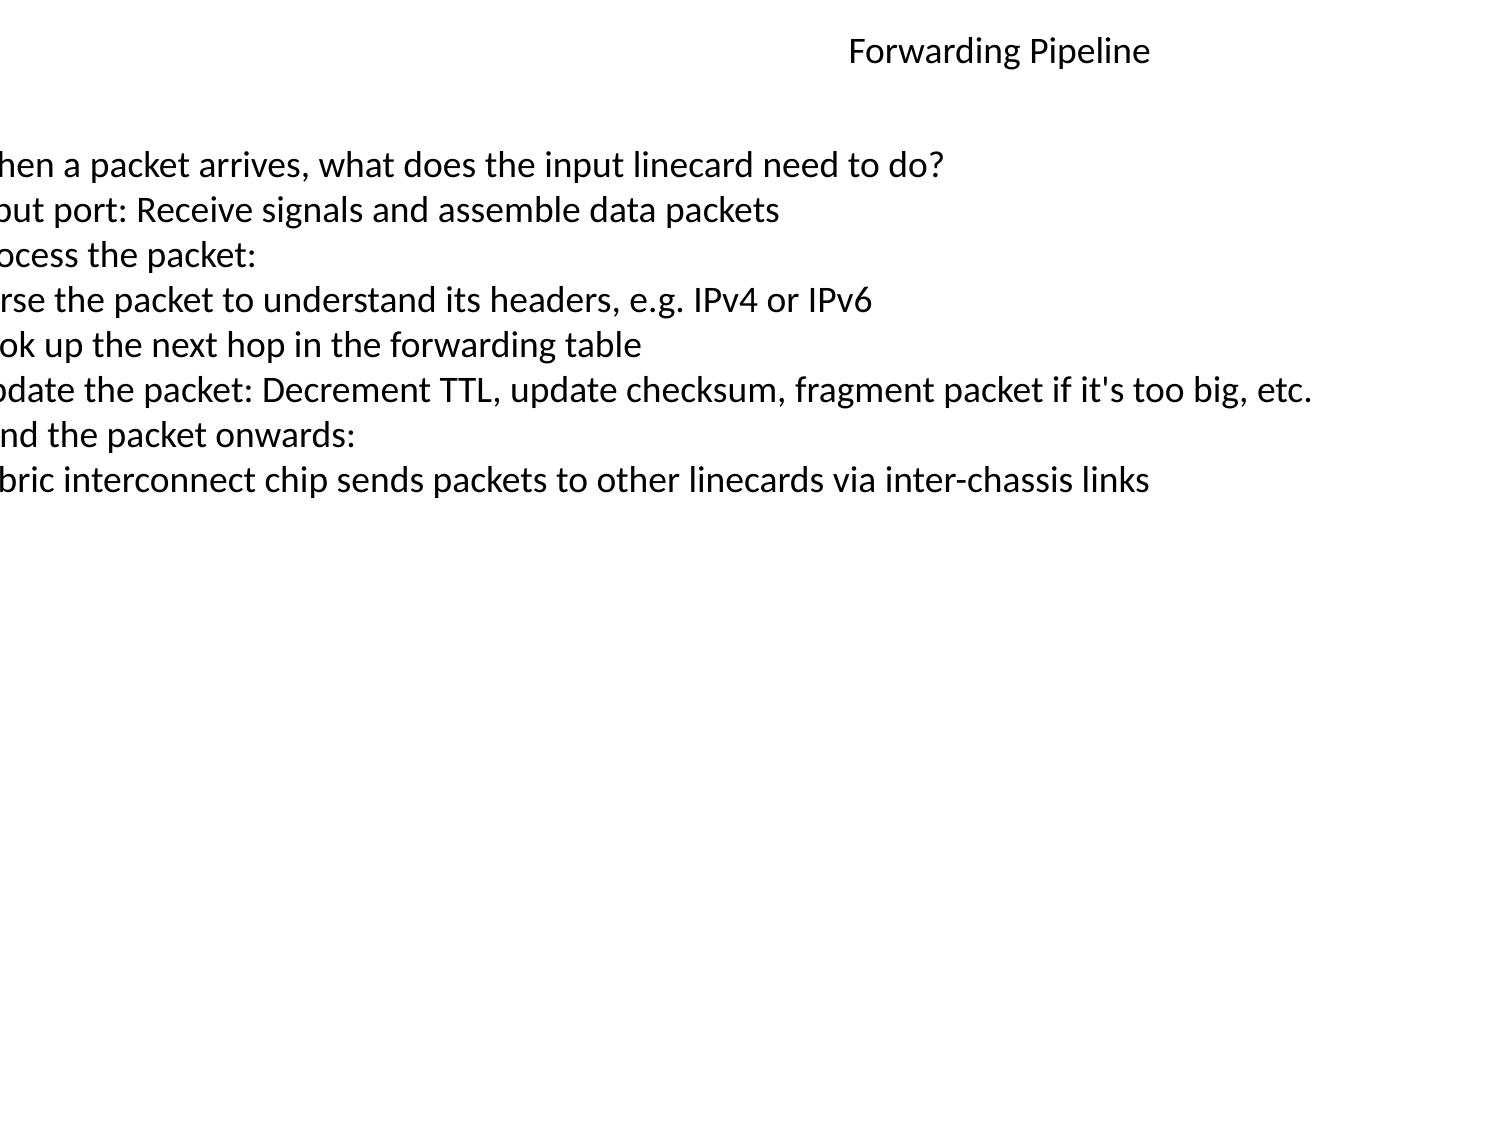

Forwarding Pipeline
When a packet arrives, what does the input linecard need to do?
Input port: Receive signals and assemble data packets
Process the packet:
Parse the packet to understand its headers, e.g. IPv4 or IPv6
Look up the next hop in the forwarding table
Update the packet: Decrement TTL, update checksum, fragment packet if it's too big, etc.
Send the packet onwards:
Fabric interconnect chip sends packets to other linecards via inter-chassis links